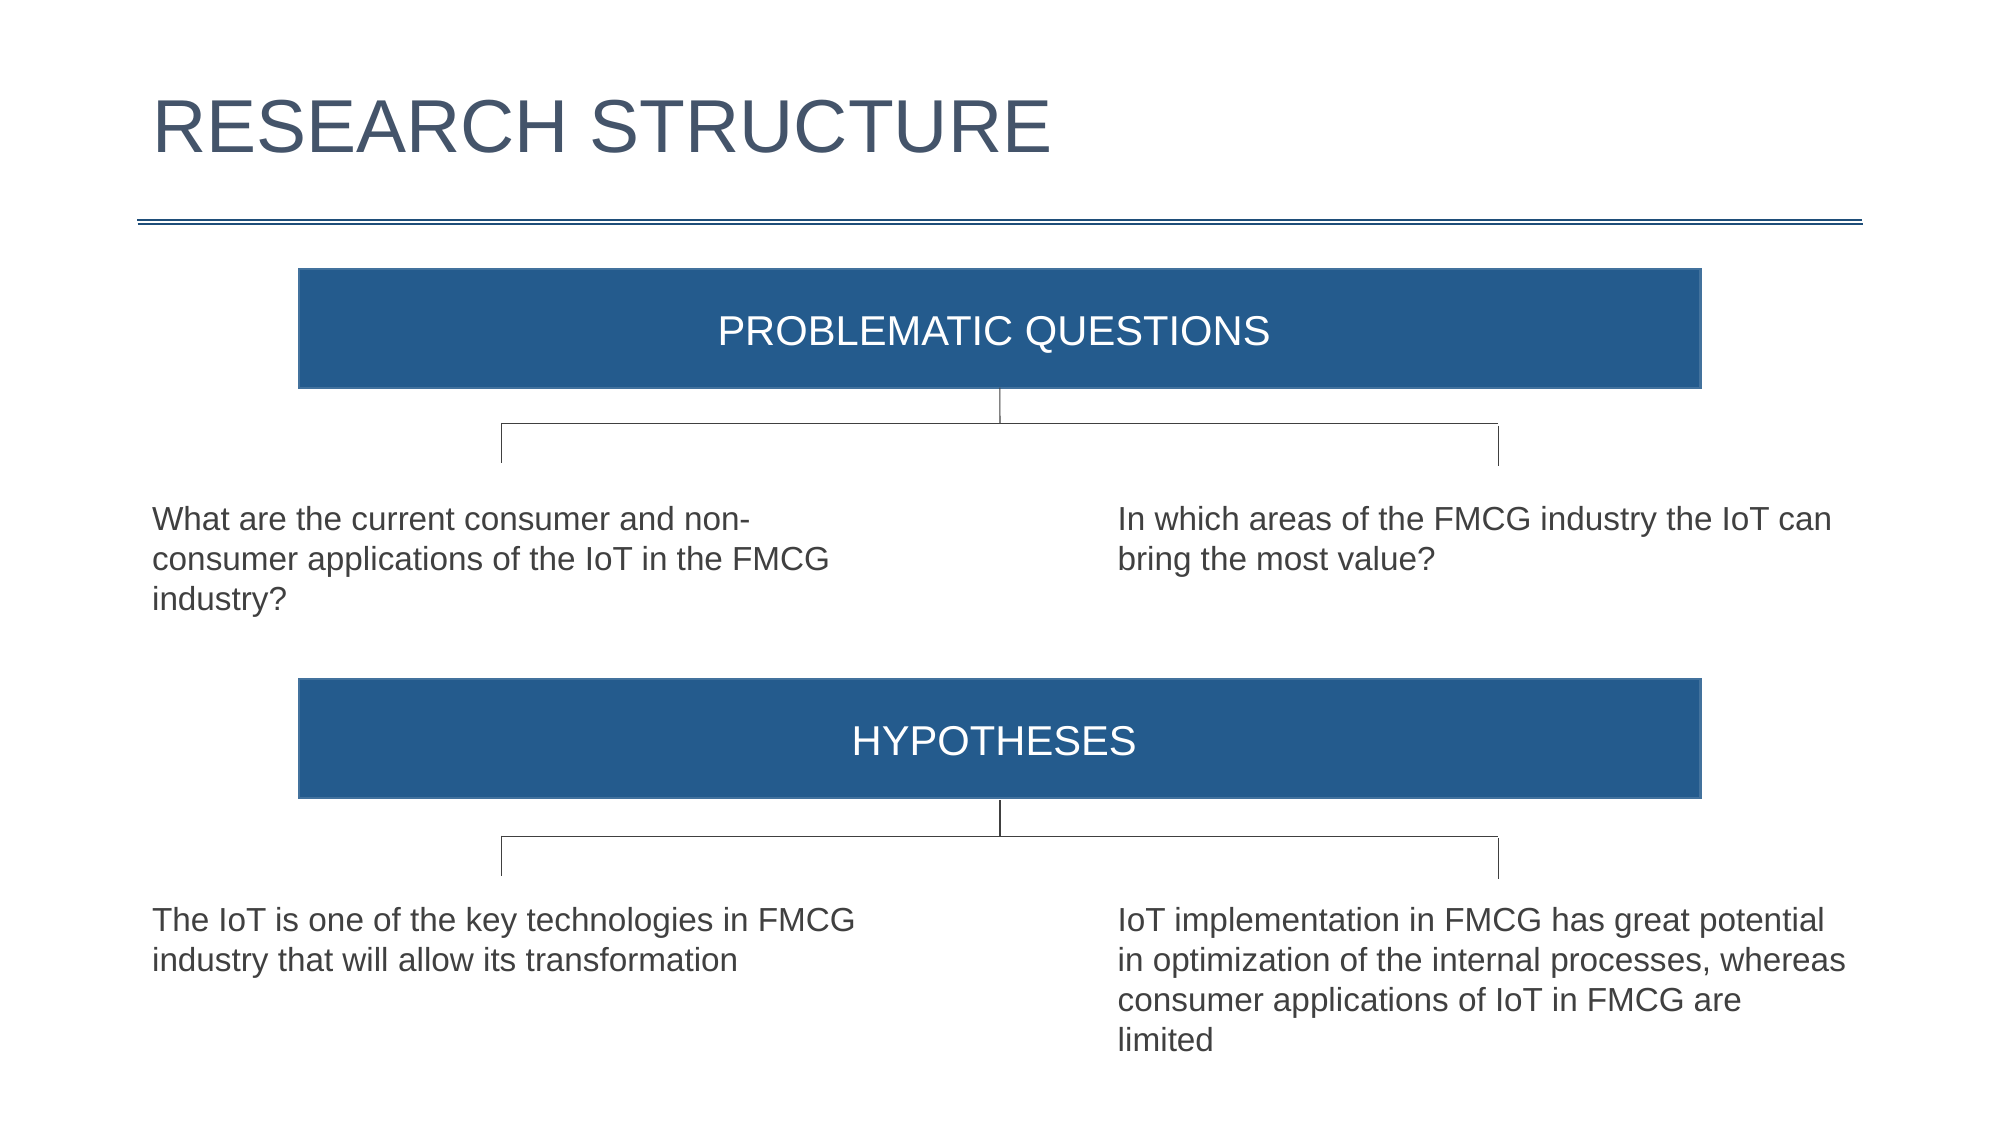

# RESEARCH STRUCTURE
PROBLEMATIC QUESTIONS
What are the current consumer and non-consumer applications of the IoT in the FMCG industry?
In which areas of the FMCG industry the IoT can bring the most value?
HYPOTHESES
The IoT is one of the key technologies in FMCG industry that will allow its transformation
IoT implementation in FMCG has great potential in optimization of the internal processes, whereas consumer applications of IoT in FMCG are limited